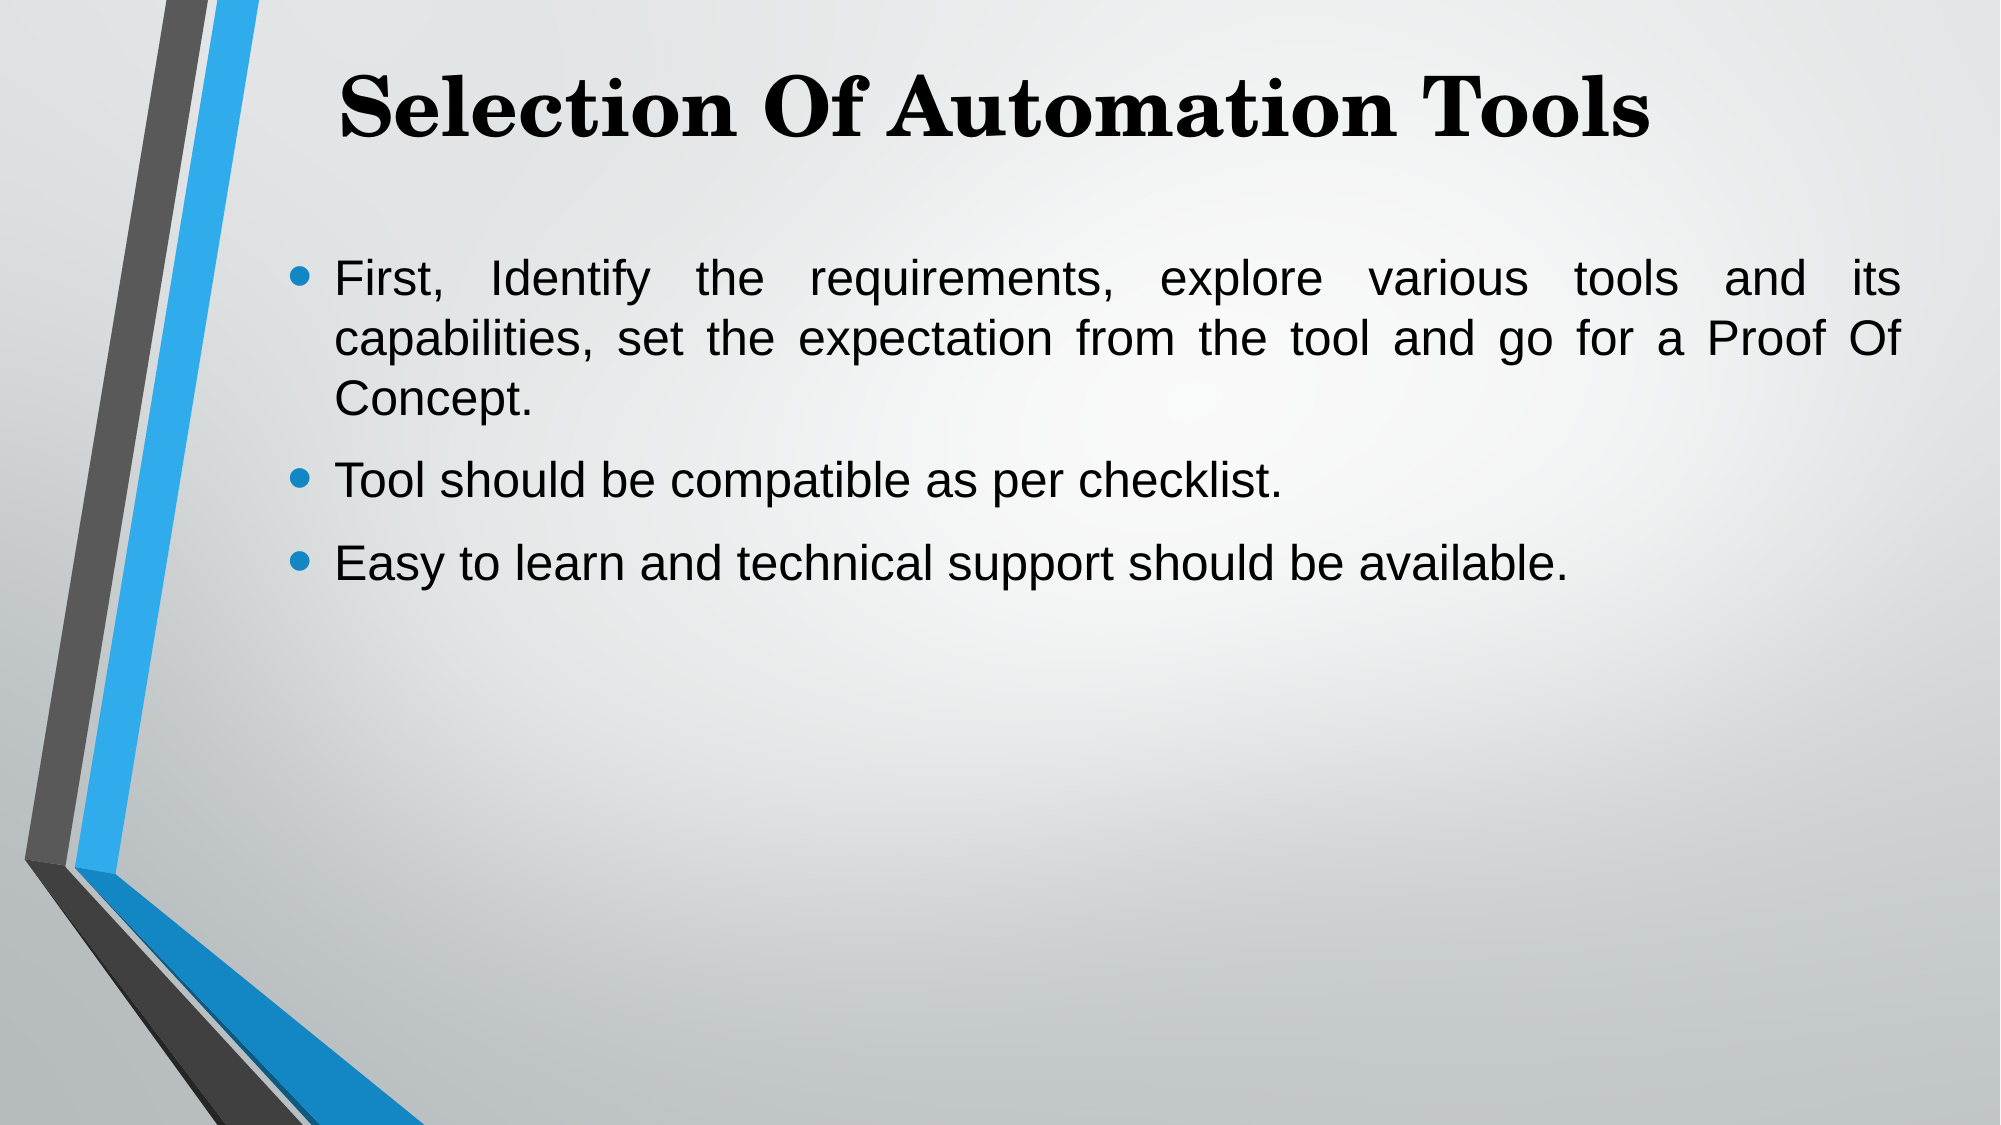

# Selection Of Automation Tools
First, Identify the requirements, explore various tools and its capabilities, set the expectation from the tool and go for a Proof Of Concept.
Tool should be compatible as per checklist.
Easy to learn and technical support should be available.